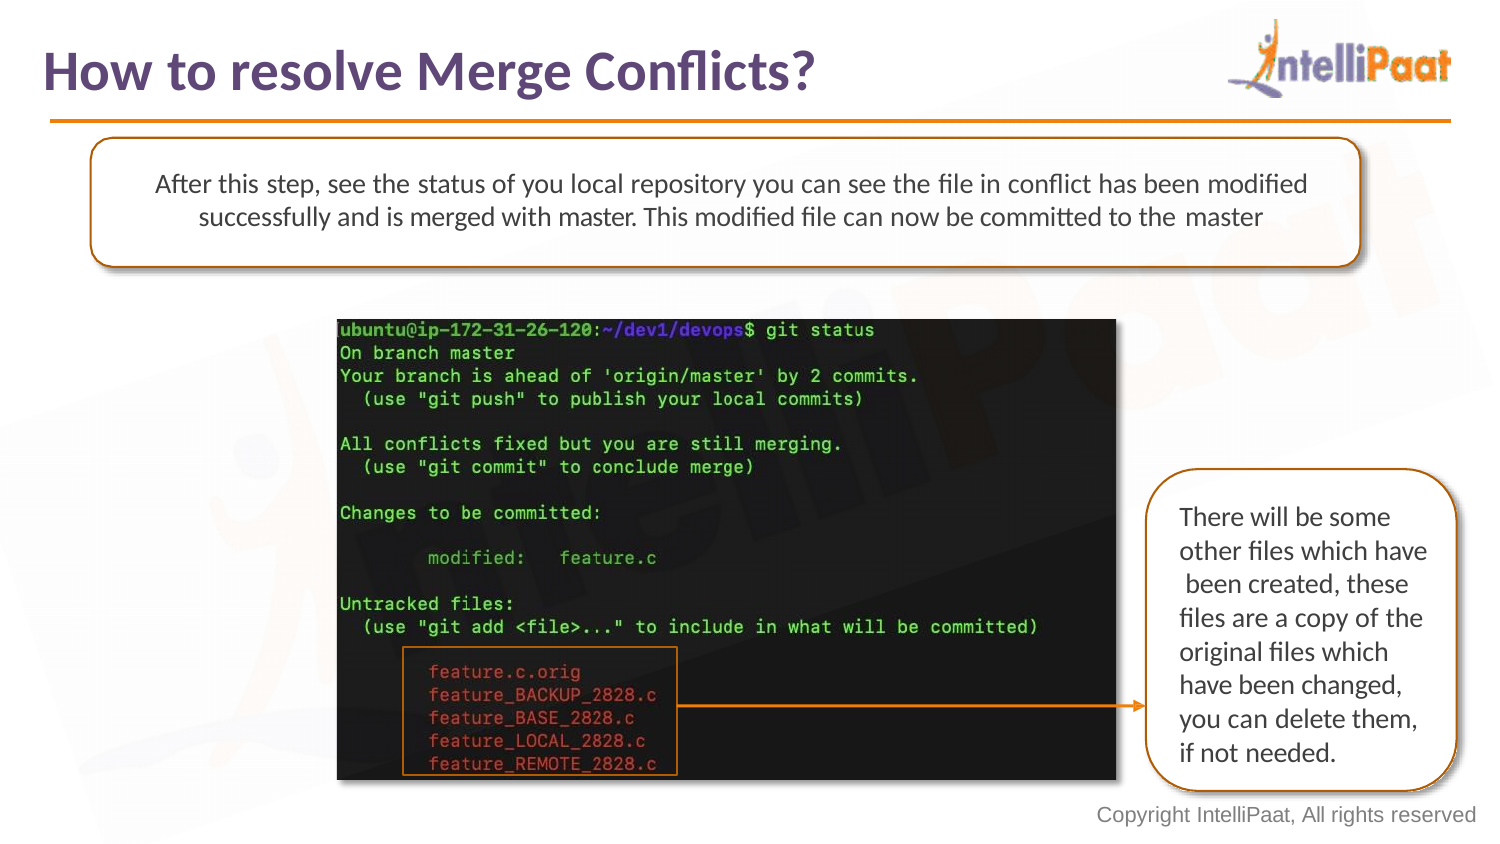

# How to resolve Merge Conflicts?

After this step, see the status of you local repository you can see the file in conflict has been modified  successfully and is merged with master. This modified file can now be committed to the master

There will be some  other files which have  been created, these  files are a copy of the  original files which  have been changed,  you can delete them,  if not needed.

Copyright IntelliPaat, All rights reserved